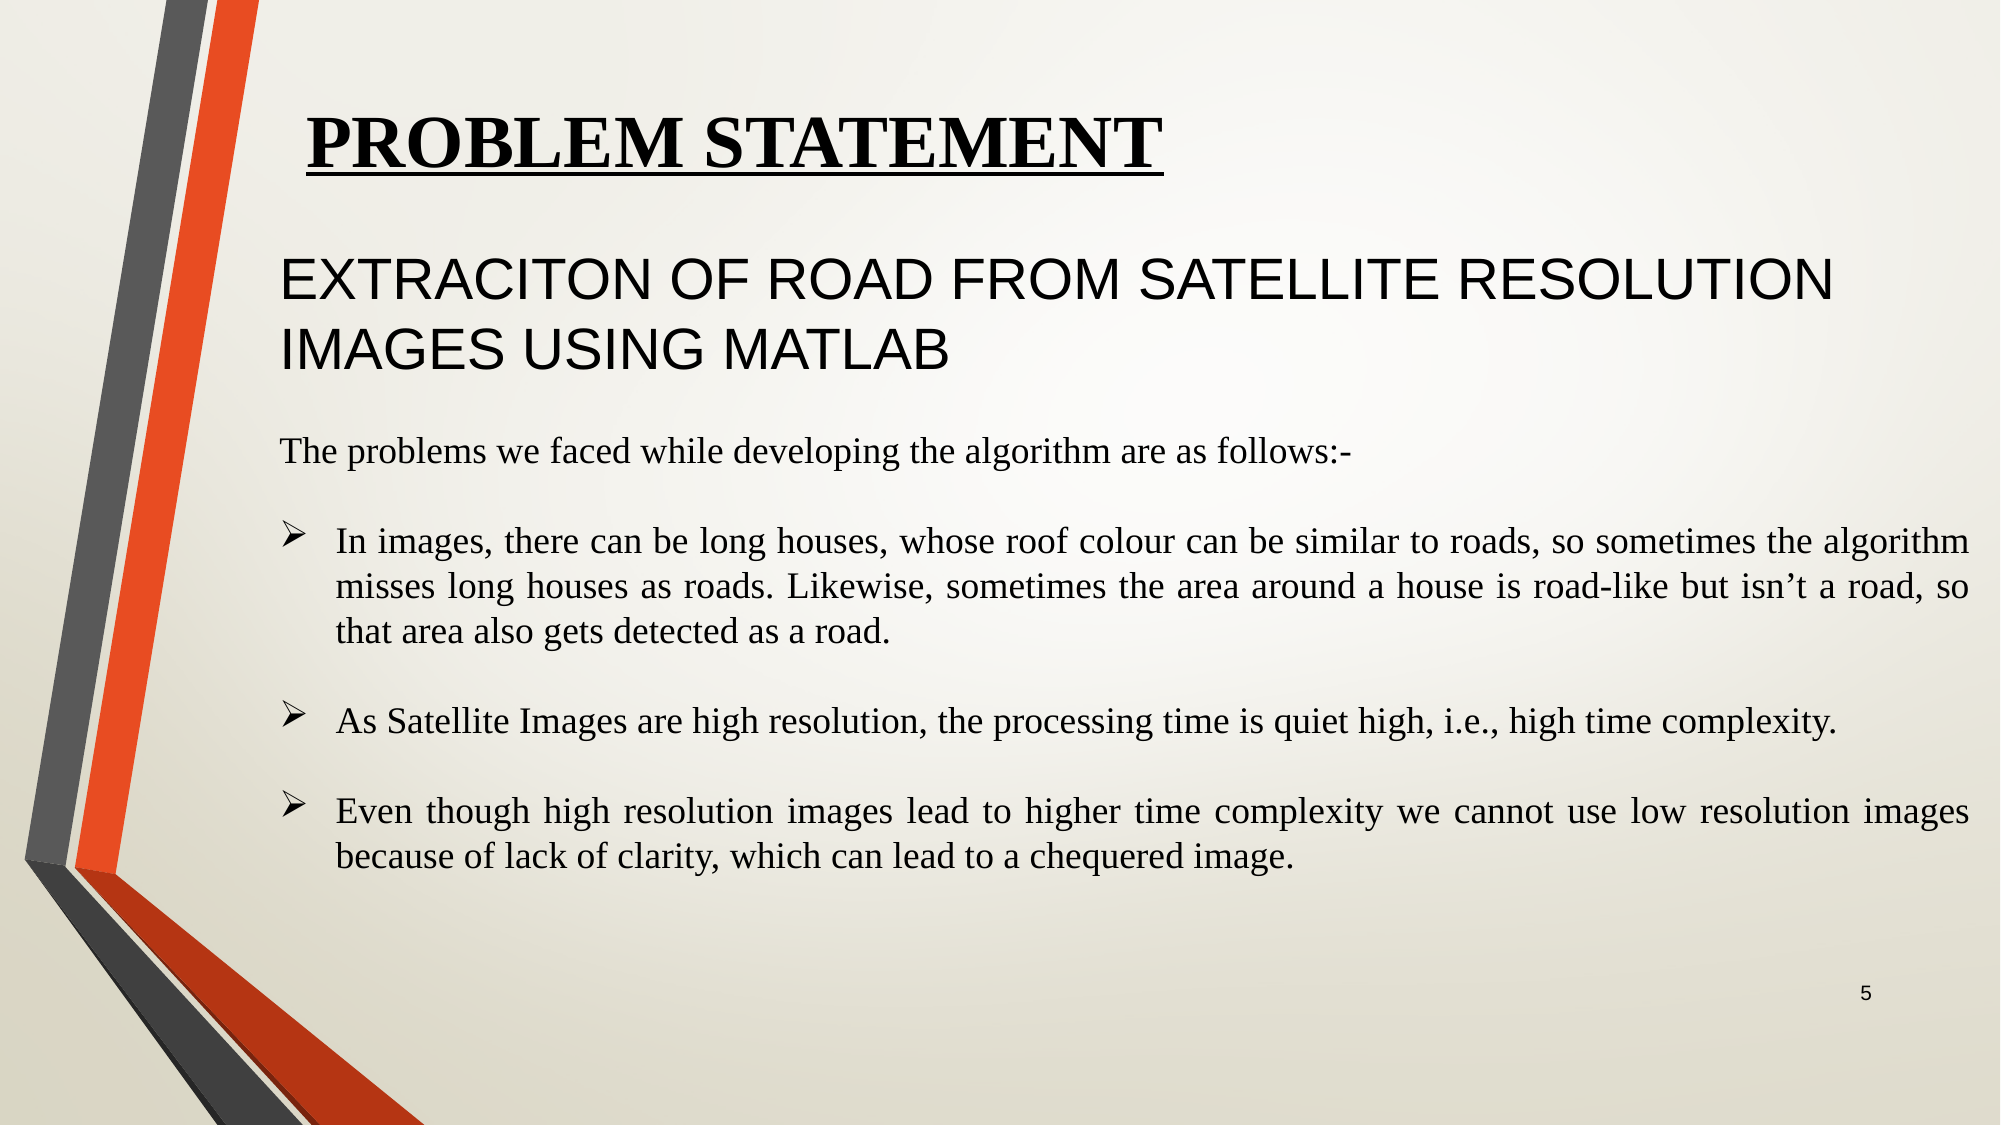

PROBLEM STATEMENT
EXTRACITON OF ROAD FROM SATELLITE RESOLUTION IMAGES USING MATLAB

The problems we faced while developing the algorithm are as follows:-

In images, there can be long houses, whose roof colour can be similar to roads, so sometimes the algorithm misses long houses as roads. Likewise, sometimes the area around a house is road-like but isn’t a road, so that area also gets detected as a road.

As Satellite Images are high resolution, the processing time is quiet high, i.e., high time complexity.

Even though high resolution images lead to higher time complexity we cannot use low resolution images because of lack of clarity, which can lead to a chequered image.
5